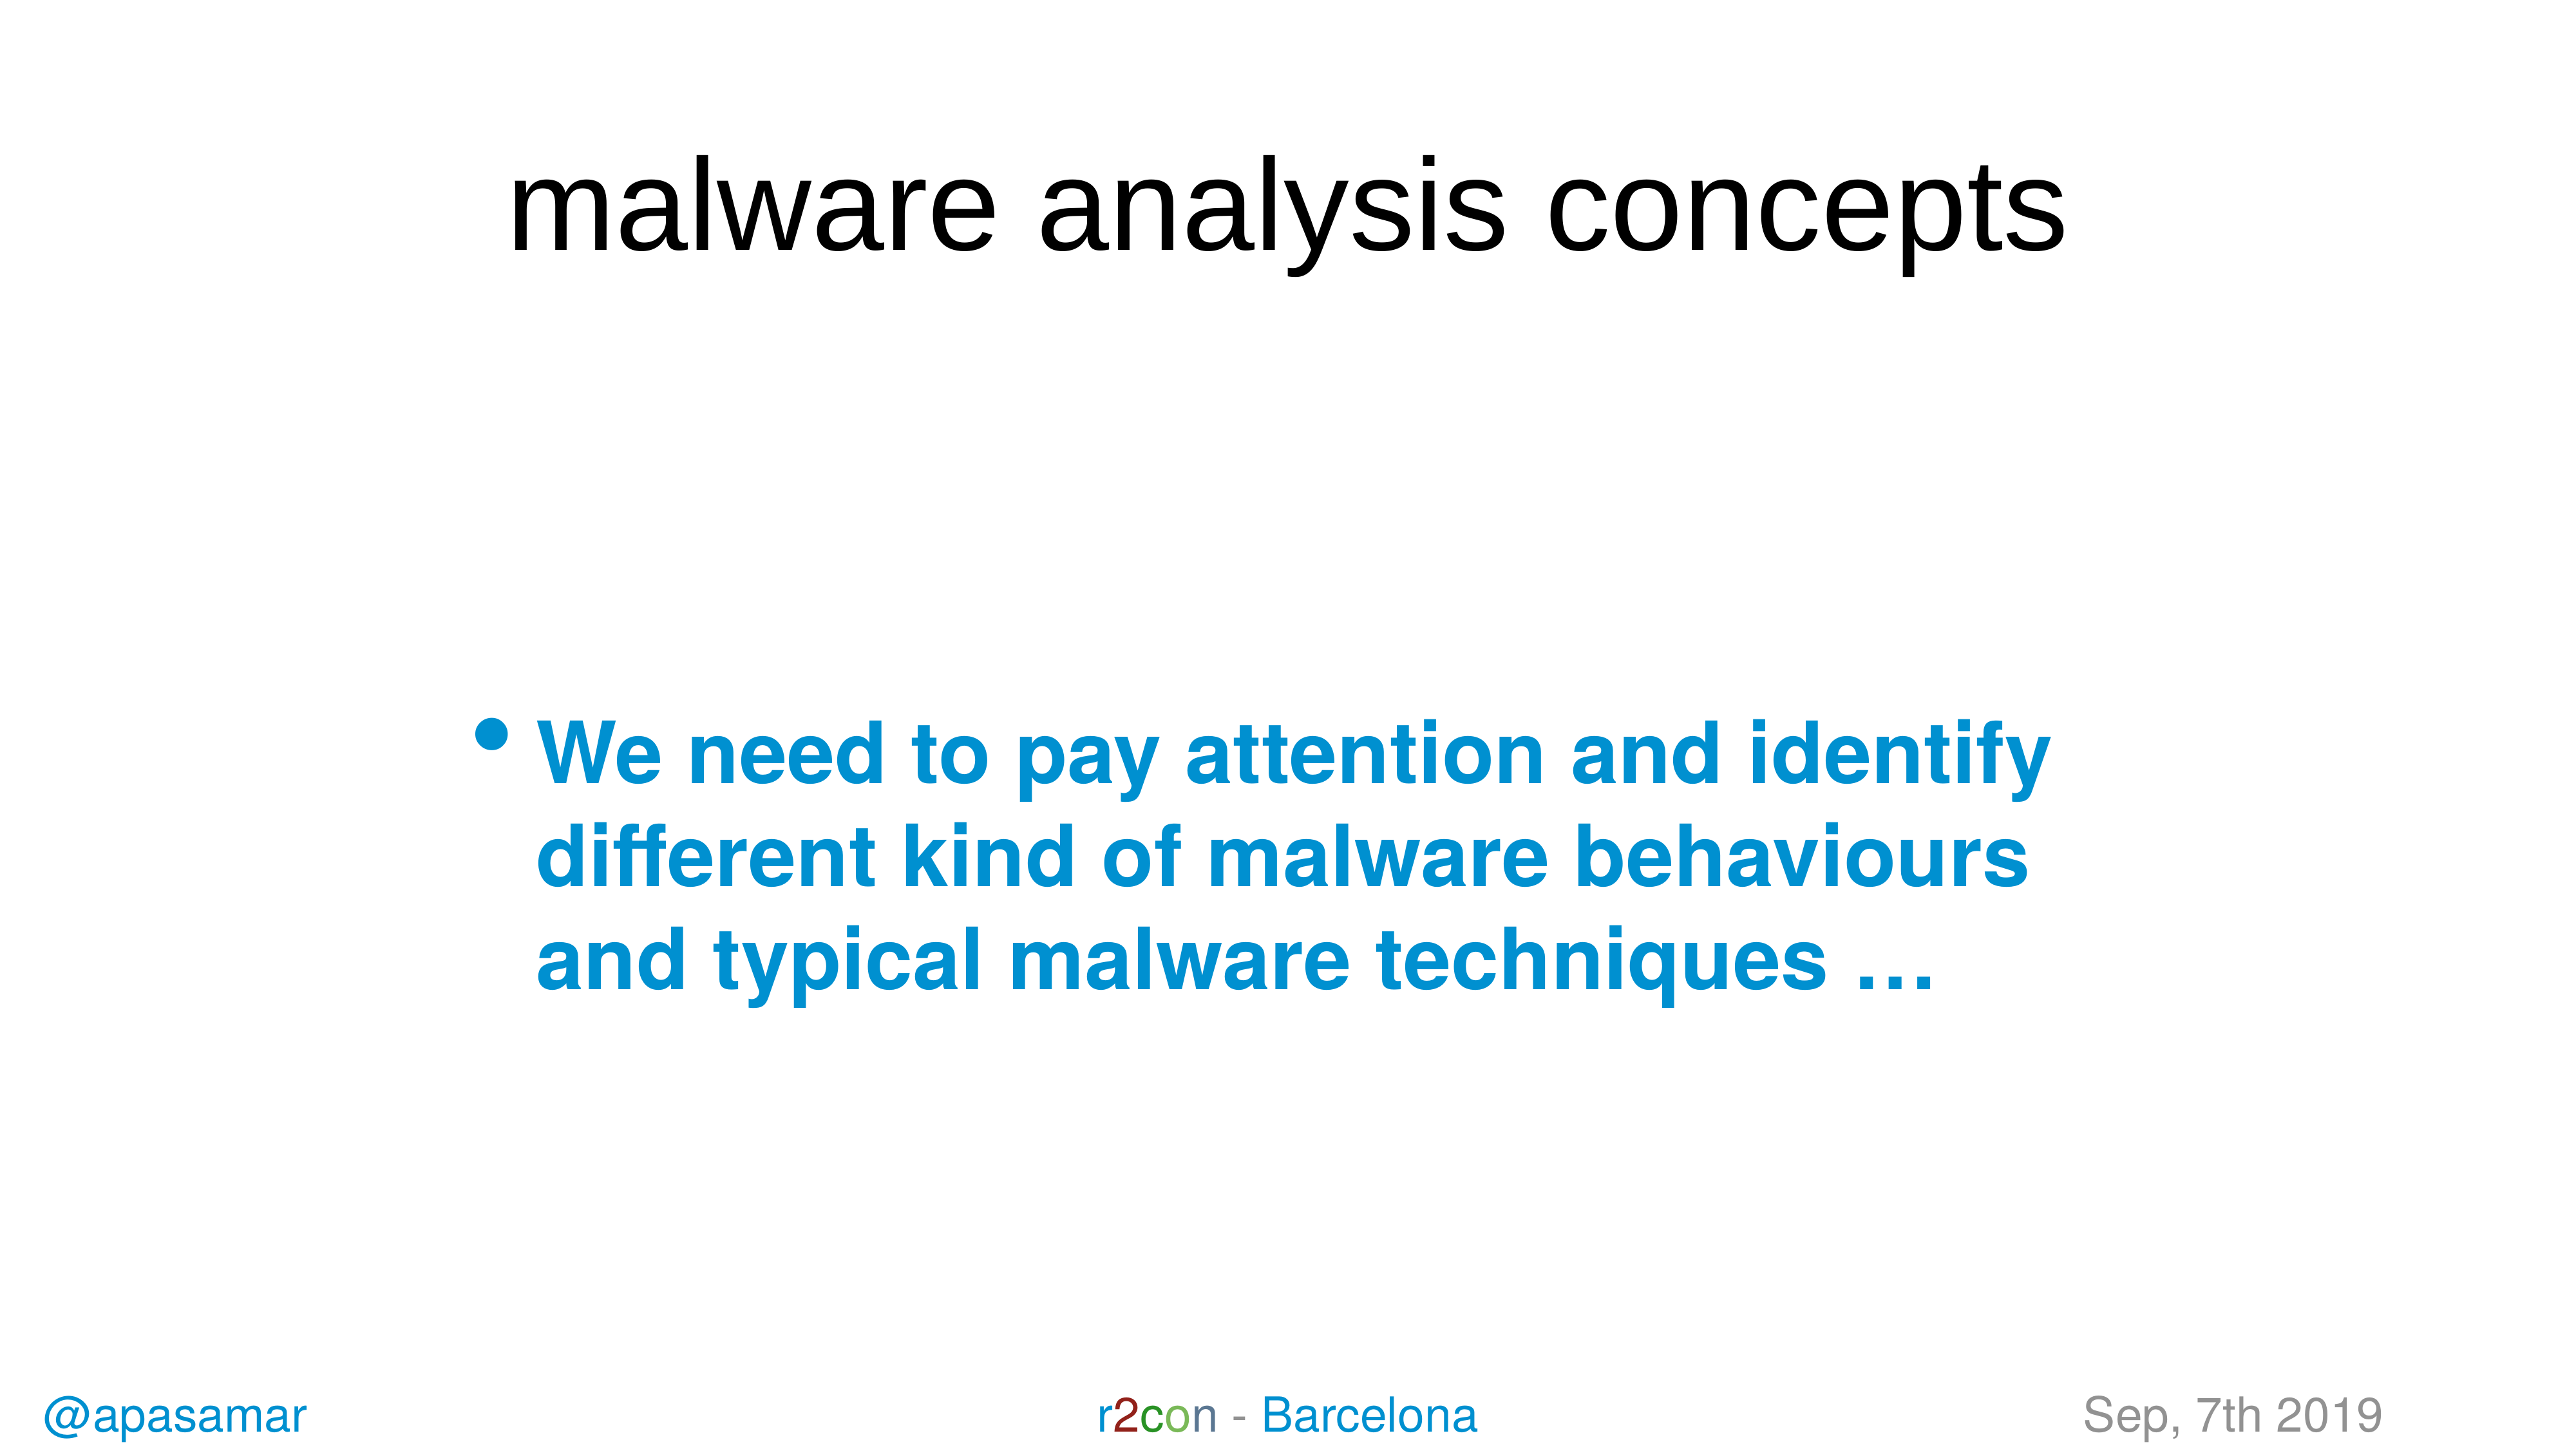

# malware analysis concepts
We need to pay attention and identify different kind of malware behaviours and typical malware techniques …
66